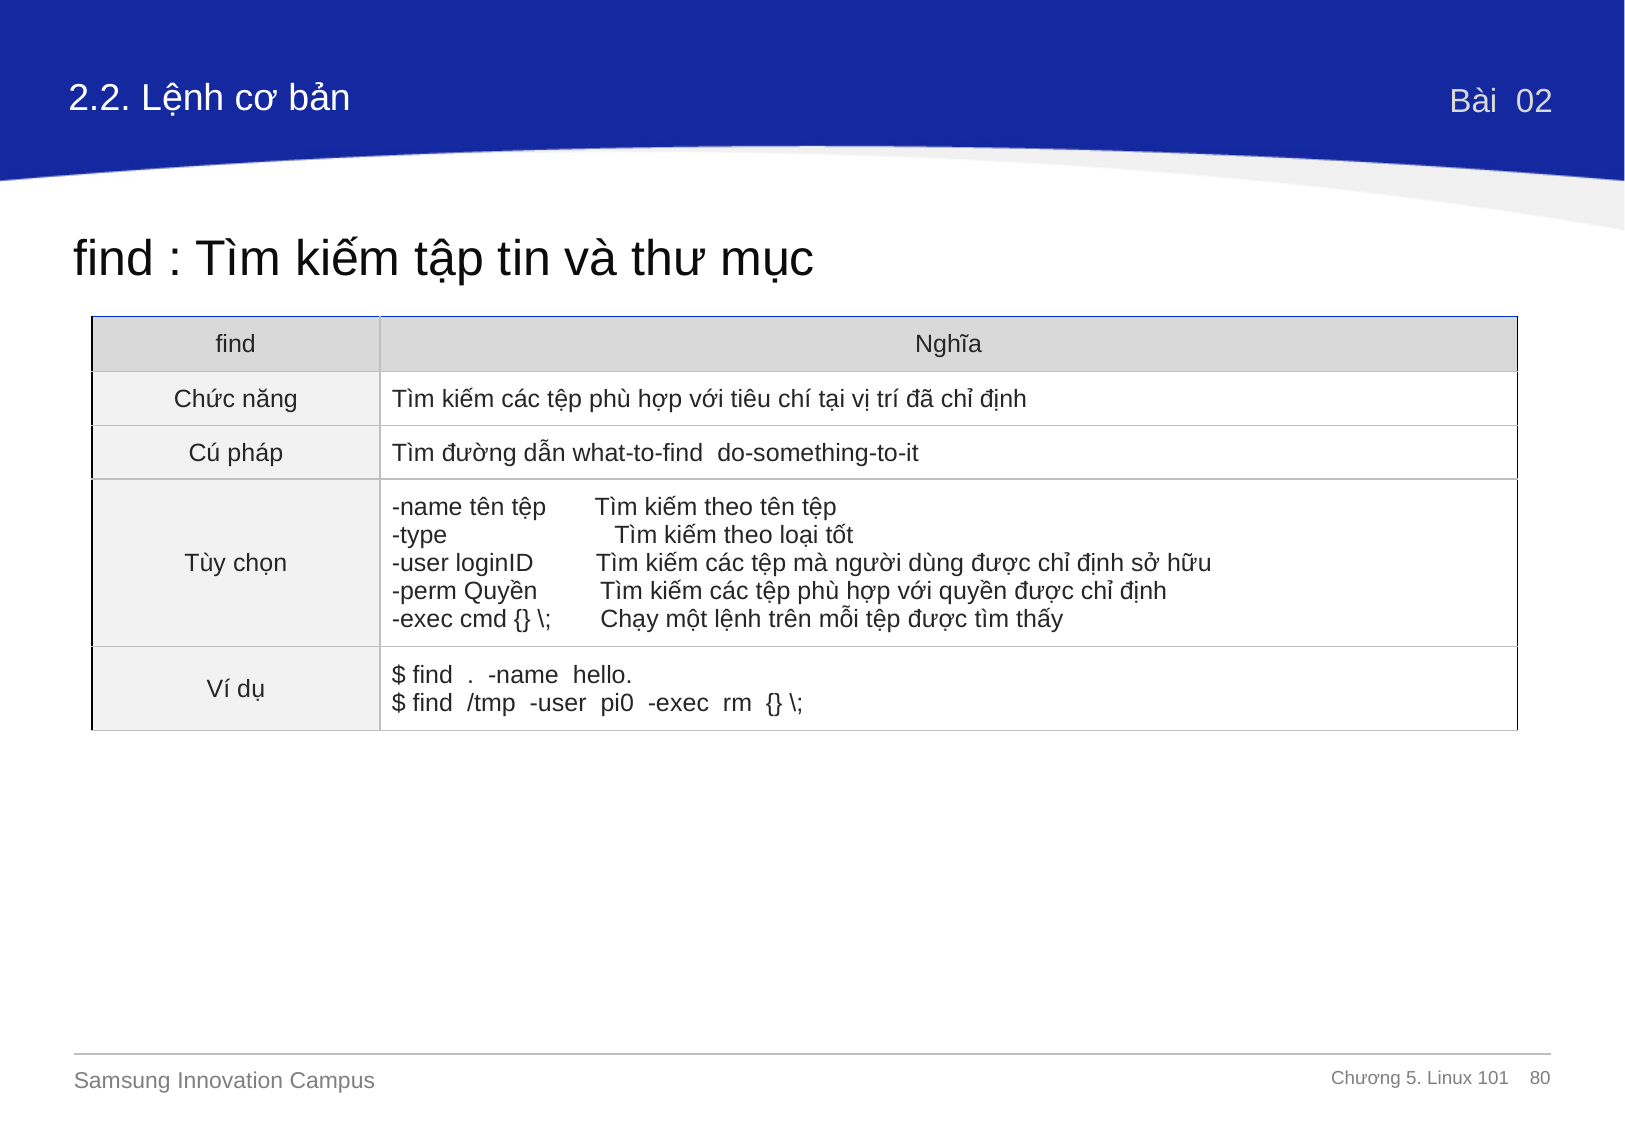

2.2. Lệnh cơ bản
Bài  02
find : Tìm kiếm tập tin và thư mục
| find | Nghĩa |
| --- | --- |
| Chức năng | Tìm kiếm các tệp phù hợp với tiêu chí tại vị trí đã chỉ định |
| Cú pháp | Tìm đường dẫn what-to-find do-something-to-it |
| Tùy chọn | -name tên tệp Tìm kiếm theo tên tệp -type Tìm kiếm theo loại tốt -user loginID Tìm kiếm các tệp mà người dùng được chỉ định sở hữu -perm Quyền Tìm kiếm các tệp phù hợp với quyền được chỉ định -exec cmd {} \; Chạy một lệnh trên mỗi tệp được tìm thấy |
| Ví dụ | $ find . -name hello. $ find /tmp -user pi0 -exec rm {} \; |